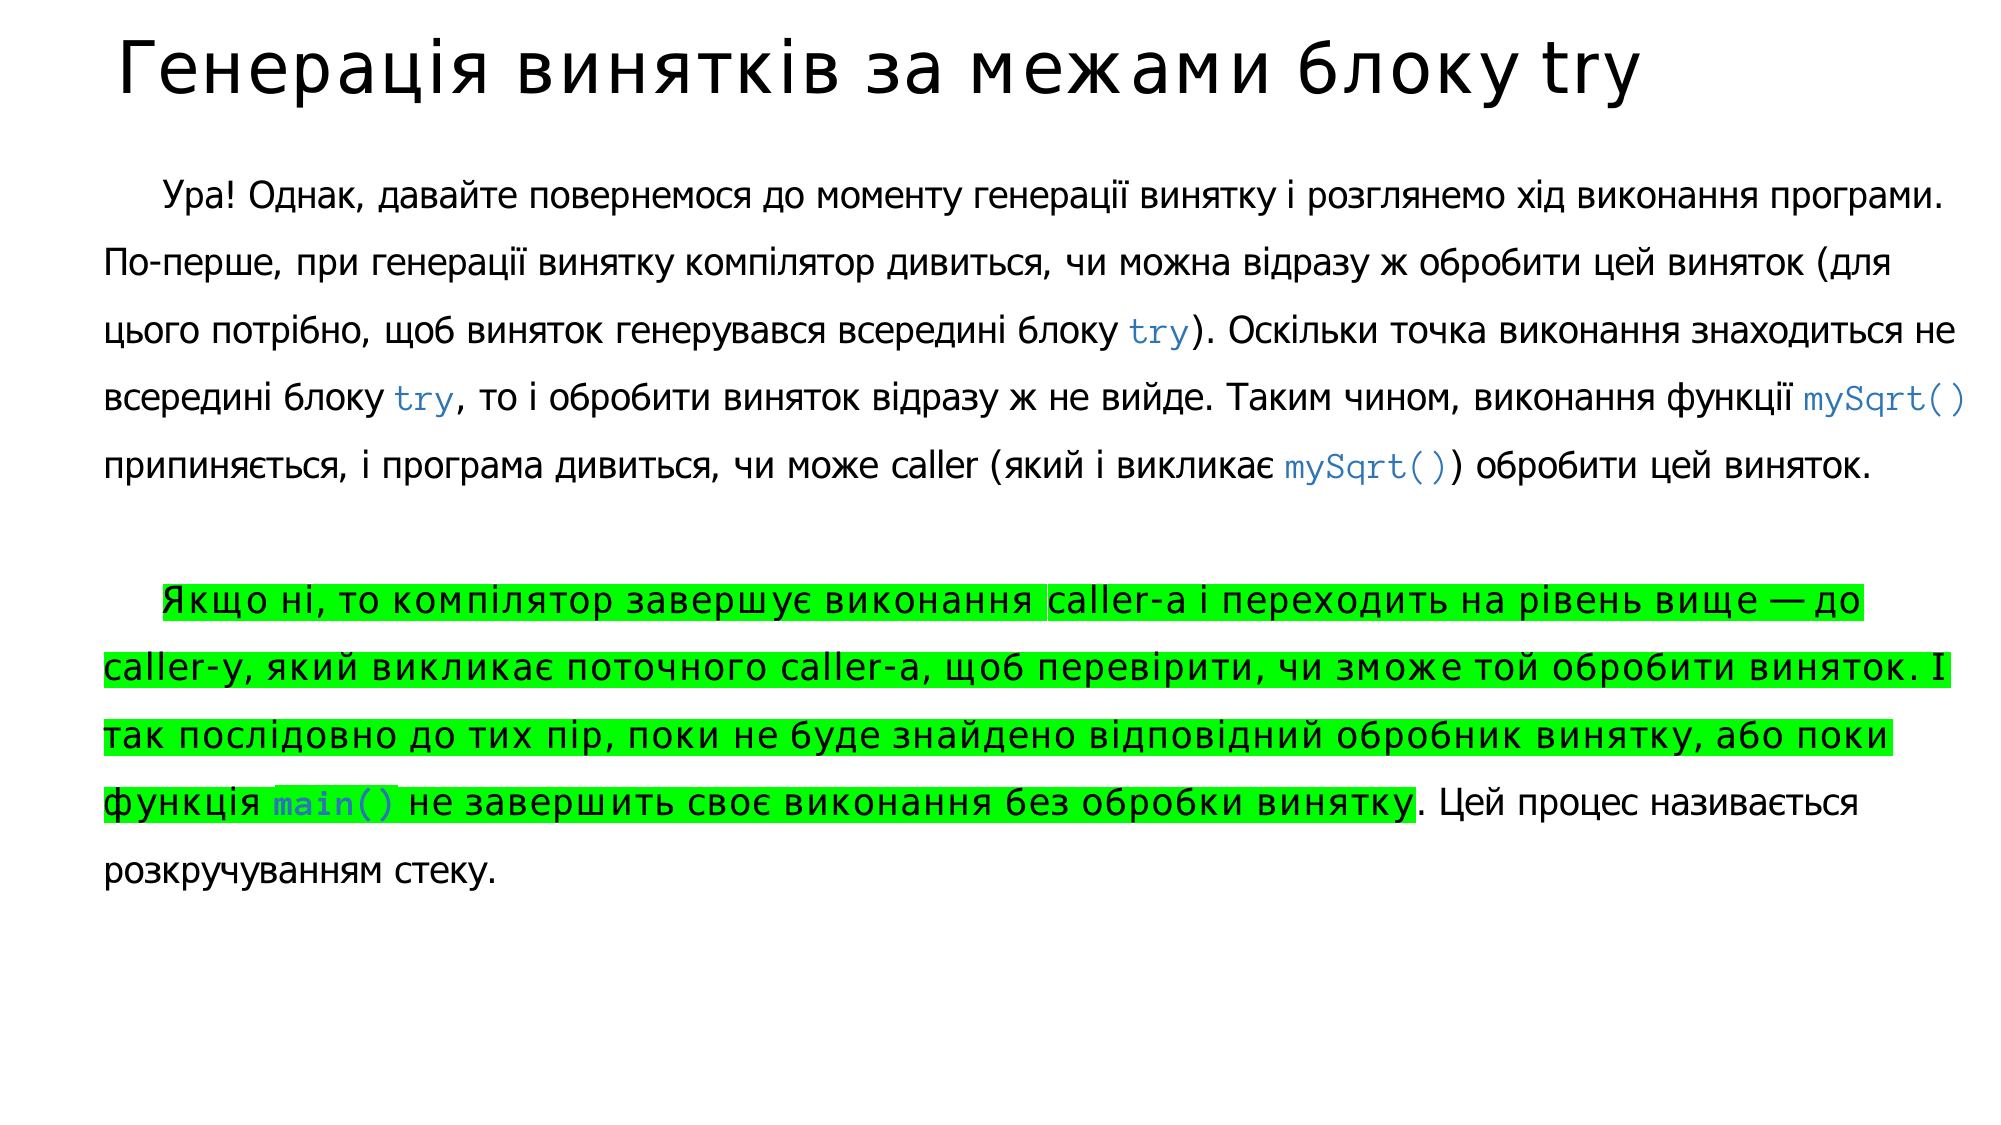

# Генерація винятків за межами блоку try
Ура! Однак, давайте повернемося до моменту генерації винятку і розглянемо хід виконання програми. По-перше, при генерації винятку компілятор дивиться, чи можна відразу ж обробити цей виняток (для цього потрібно, щоб виняток генерувався всередині блоку try). Оскільки точка виконання знаходиться не всередині блоку try, то і обробити виняток відразу ж не вийде. Таким чином, виконання функції mySqrt() припиняється, і програма дивиться, чи може caller (який і викликає mySqrt()) обробити цей виняток.

Якщо ні, то компілятор завершує виконання caller-а і переходить на рівень вище — до caller-у, який викликає поточного caller-а, щоб перевірити, чи зможе той обробити виняток. І так послідовно до тих пір, поки не буде знайдено відповідний обробник винятку, або поки функція main() не завершить своє виконання без обробки винятку. Цей процес називається розкручуванням стеку.